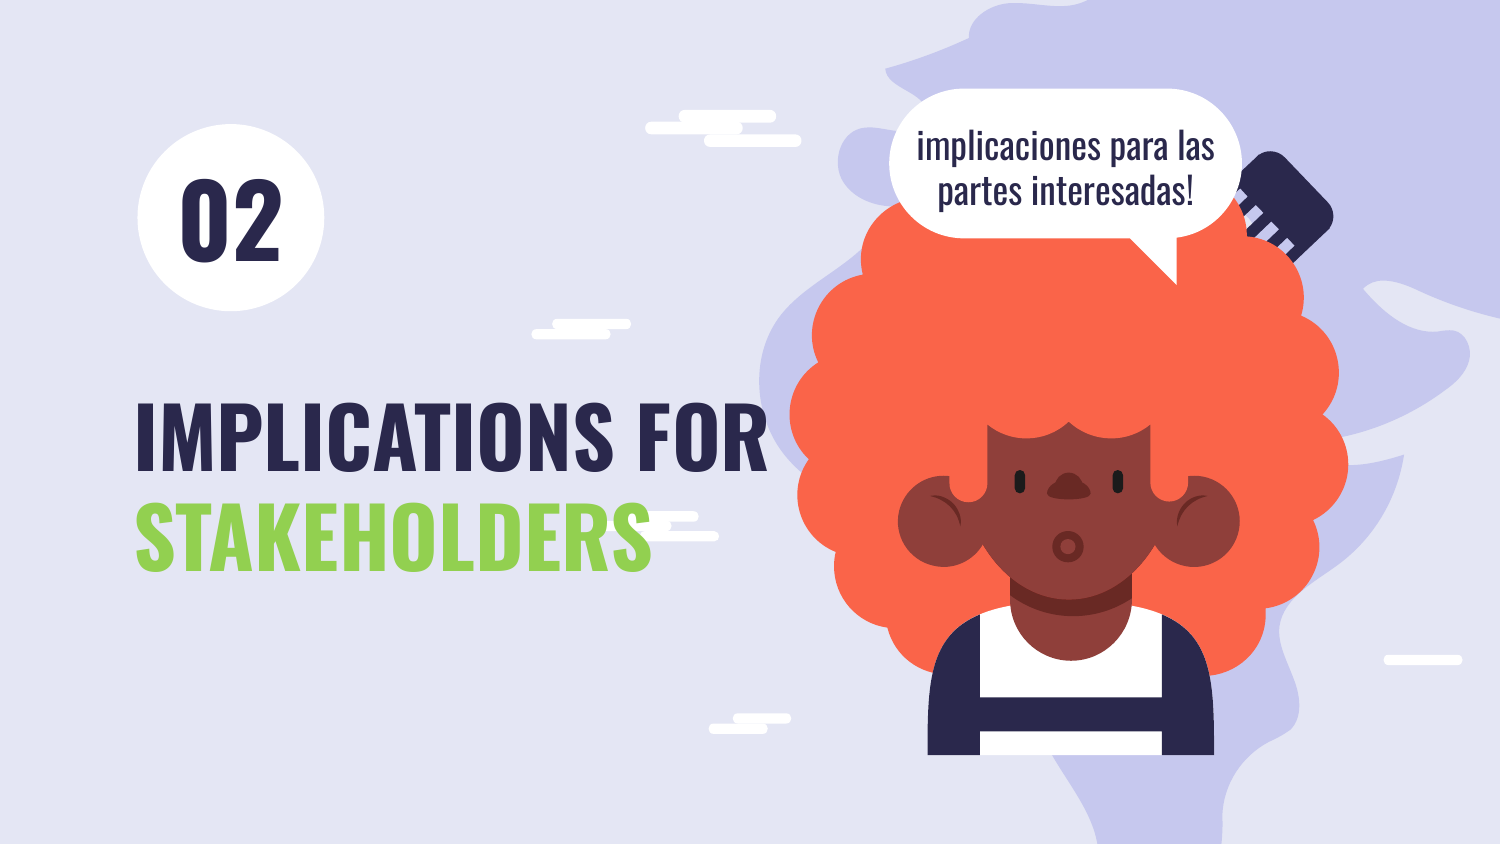

implicaciones para las partes interesadas!

02
# IMPLICATIONS FOR STAKEHOLDERS